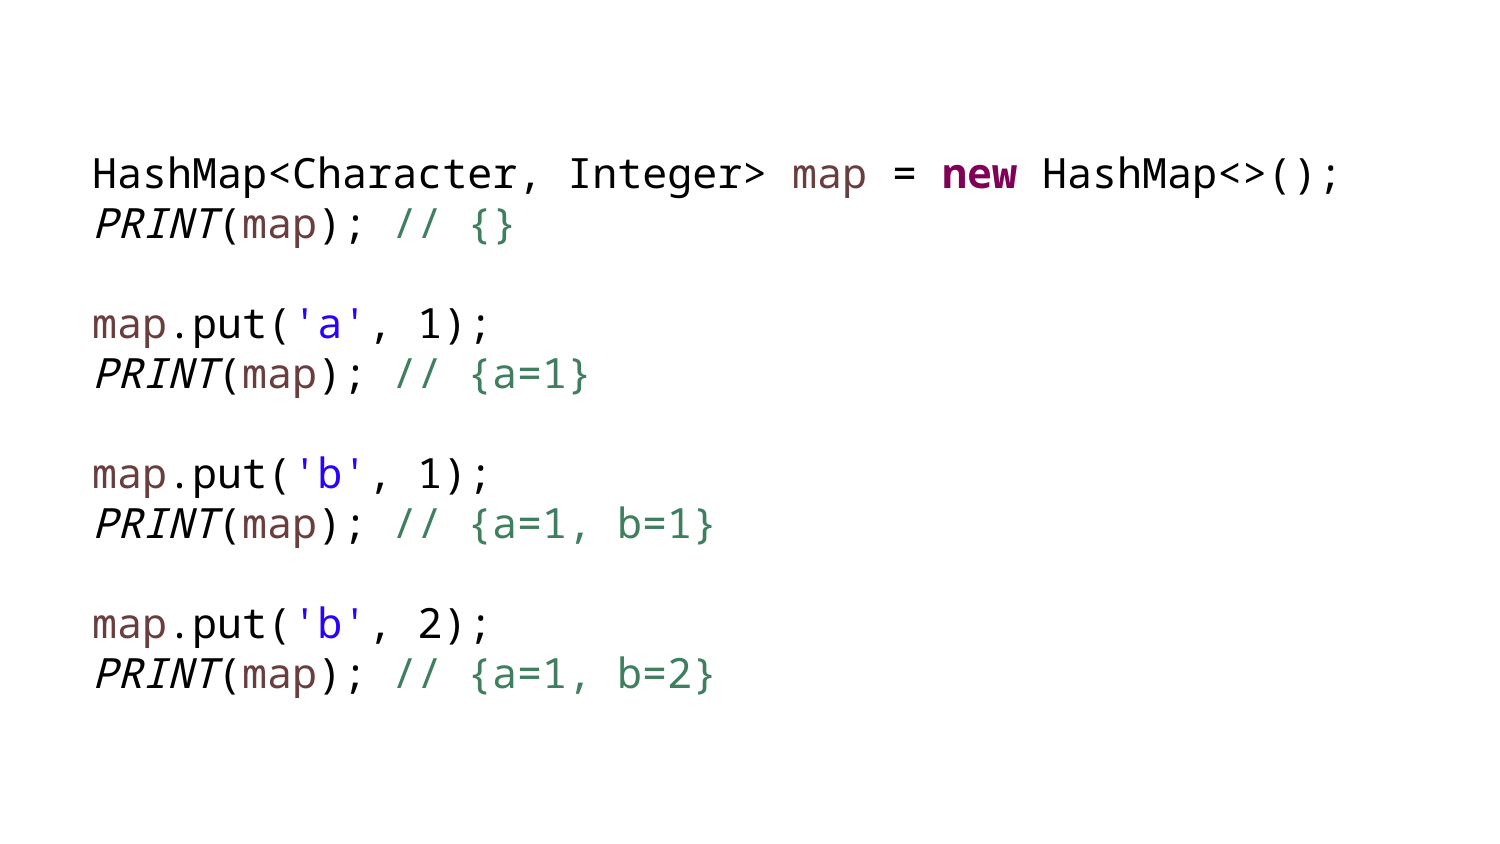

# HashMap<Character, Integer> map = new HashMap<>(); PRINT(map); // {} map.put('a', 1); PRINT(map); // {a=1} map.put('b', 1); PRINT(map); // {a=1, b=1} map.put('b', 2); PRINT(map); // {a=1, b=2}